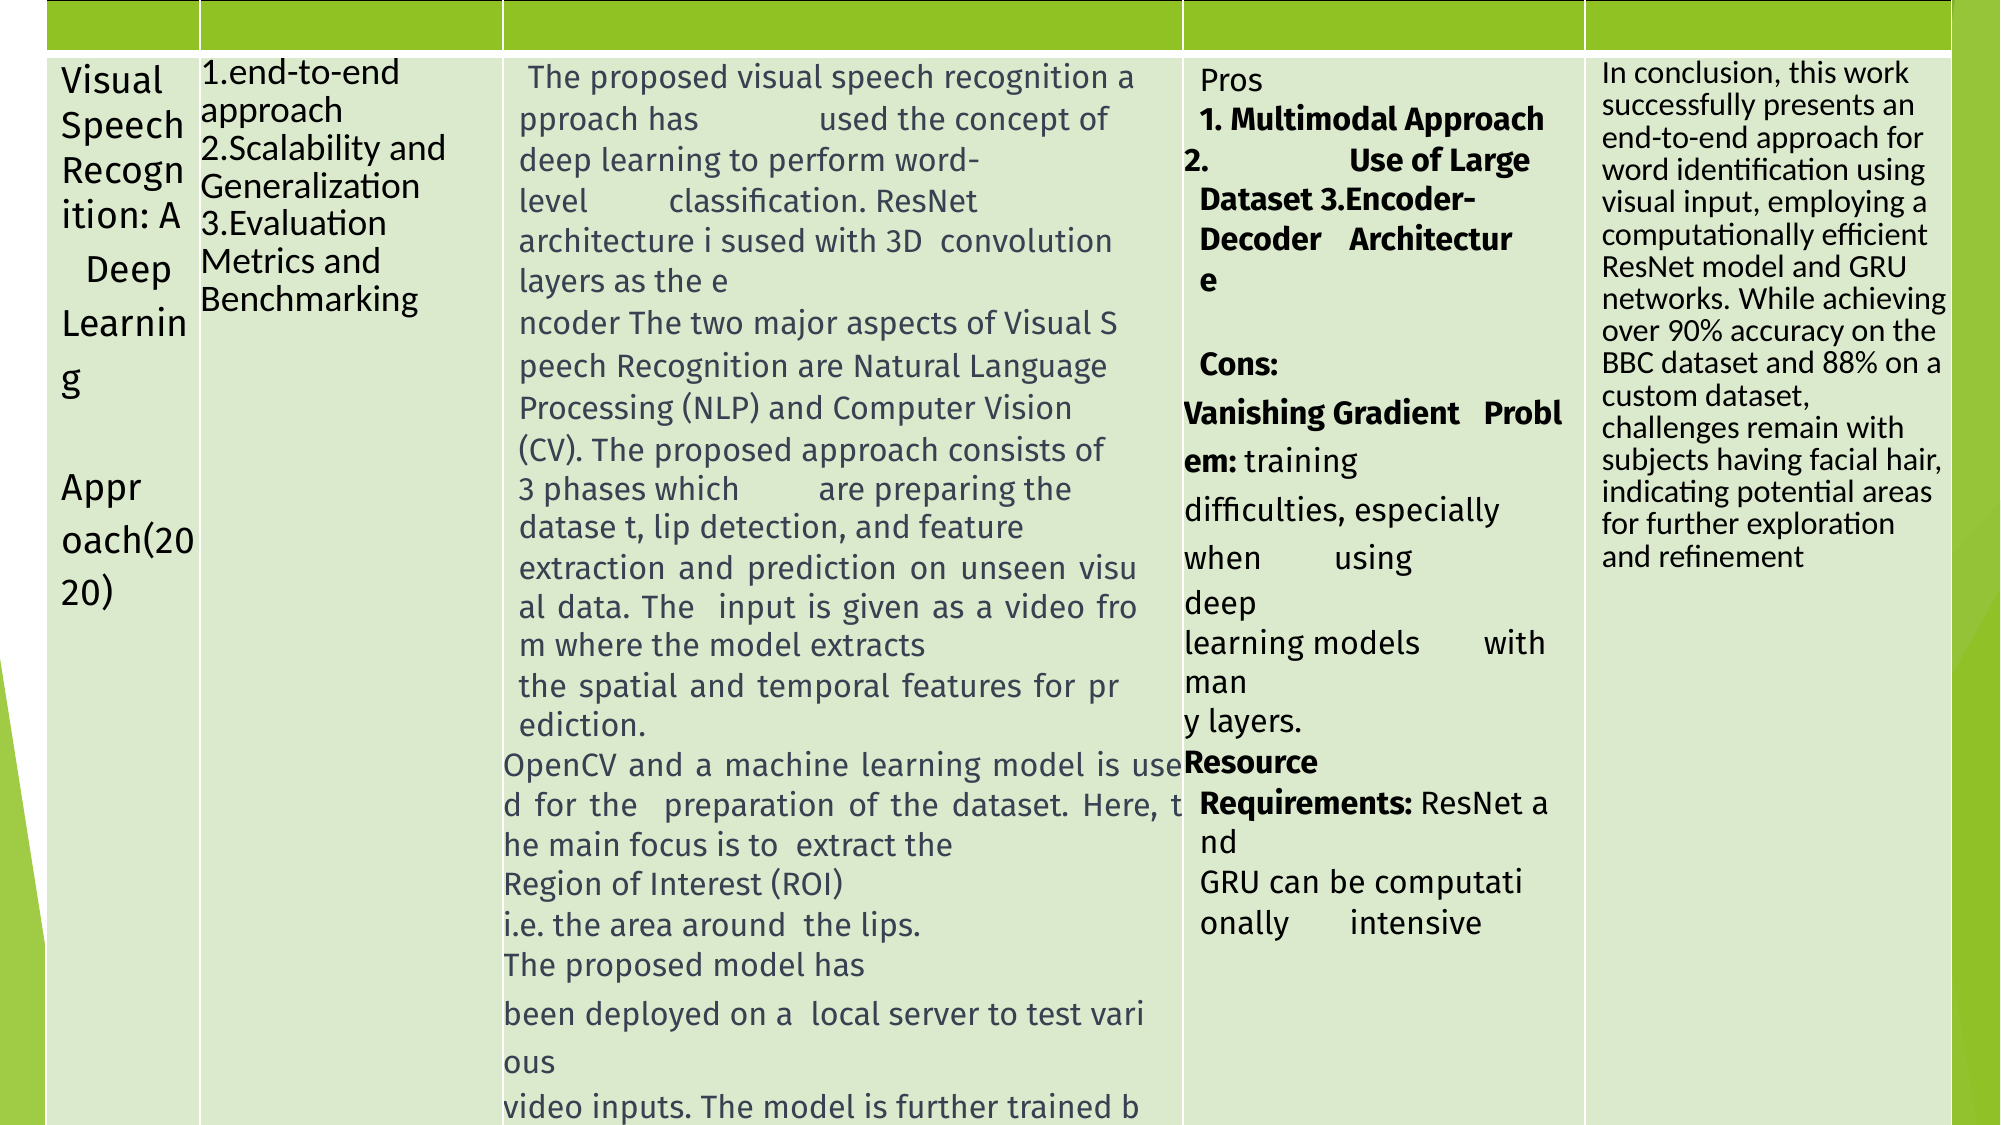

|  |  |  |  |  |
| --- | --- | --- | --- | --- |
| Visual Speech Recogn ition: A Deep Learnin g Appr oach(20 20) | 1.end-to-end approach 2.Scalability and Generalization 3.Evaluation Metrics and Benchmarking | The proposed visual speech recognition a pproach has used the concept of deep learning to perform word- level classification. ResNet architecture i sused with 3D convolution layers as the e ncoder The two major aspects of Visual S peech Recognition are Natural Language Processing (NLP) and Computer Vision (CV). The proposed approach consists of 3 phases which are preparing the datase t, lip detection, and feature extraction and prediction on unseen visu al data. The input is given as a video fro m where the model extracts the spatial and temporal features for pr ediction. OpenCV and a machine learning model is use d for the preparation of the dataset. Here, t he main focus is to extract the Region of Interest (ROI) i.e. the area around the lips. The proposed model has been deployed on a local server to test vari ous video inputs. The model is further trained b y extending the vocabulary. | Pros Multimodal Approach Use of Large Dataset 3.Encoder- Decoder Architectur e Cons: Vanishing Gradient Probl em: training difficulties, especially when using deep learning models with man y layers. Resource Requirements: ResNet a nd GRU can be computati onally intensive | In conclusion, this work successfully presents an end-to-end approach for word identification using visual input, employing a computationally efficient ResNet model and GRU networks. While achieving over 90% accuracy on the BBC dataset and 88% on a custom dataset, challenges remain with subjects having facial hair, indicating potential areas for further exploration and refinement |